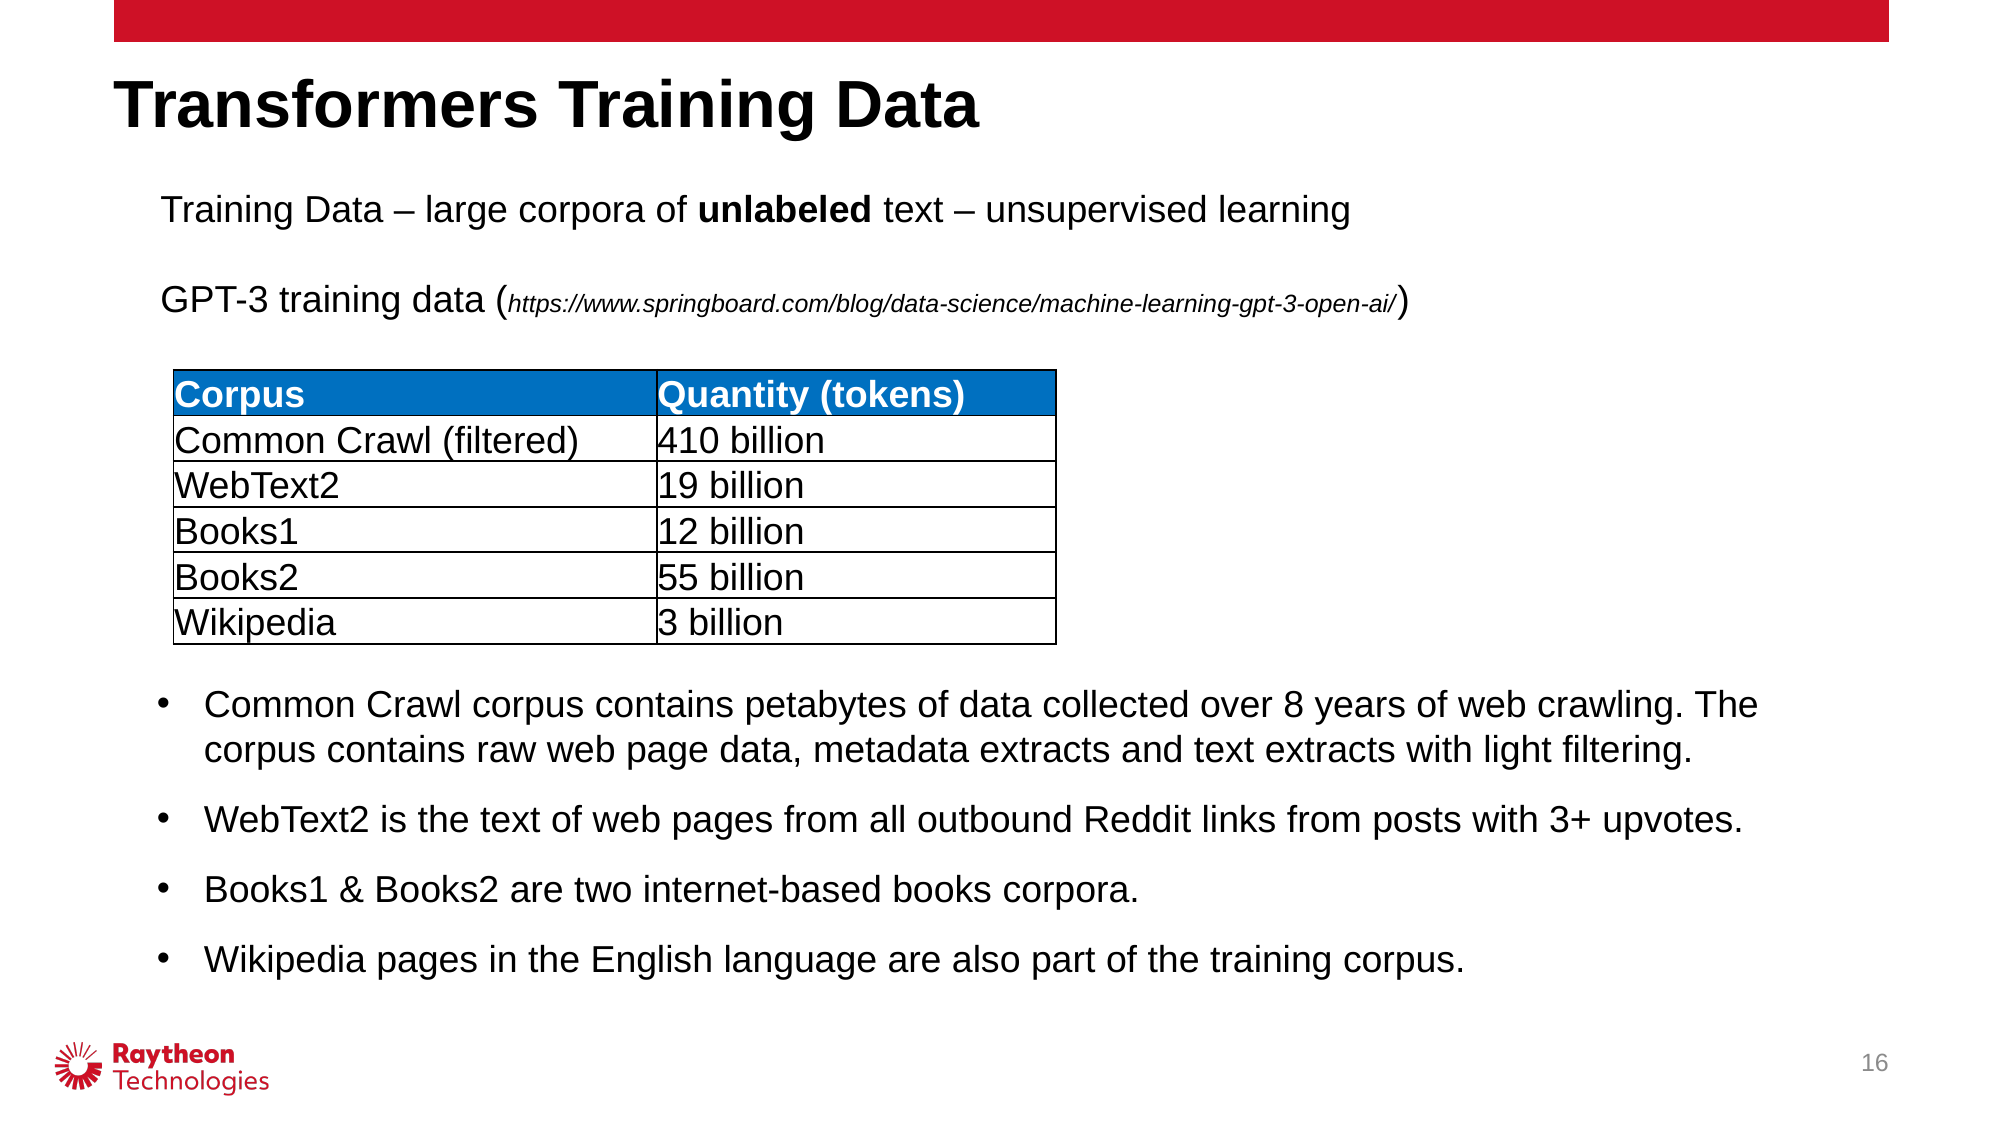

# Transformers Training Data
Training Data – large corpora of unlabeled text – unsupervised learning

GPT-3 training data (https://www.springboard.com/blog/data-science/machine-learning-gpt-3-open-ai/)
| Corpus | Quantity (tokens) |
| --- | --- |
| Common Crawl (filtered) | 410 billion |
| WebText2 | 19 billion |
| Books1 | 12 billion |
| Books2 | 55 billion |
| Wikipedia | 3 billion |
Common Crawl corpus contains petabytes of data collected over 8 years of web crawling. The corpus contains raw web page data, metadata extracts and text extracts with light filtering.
WebText2 is the text of web pages from all outbound Reddit links from posts with 3+ upvotes.
Books1 & Books2 are two internet-based books corpora.
Wikipedia pages in the English language are also part of the training corpus.
16